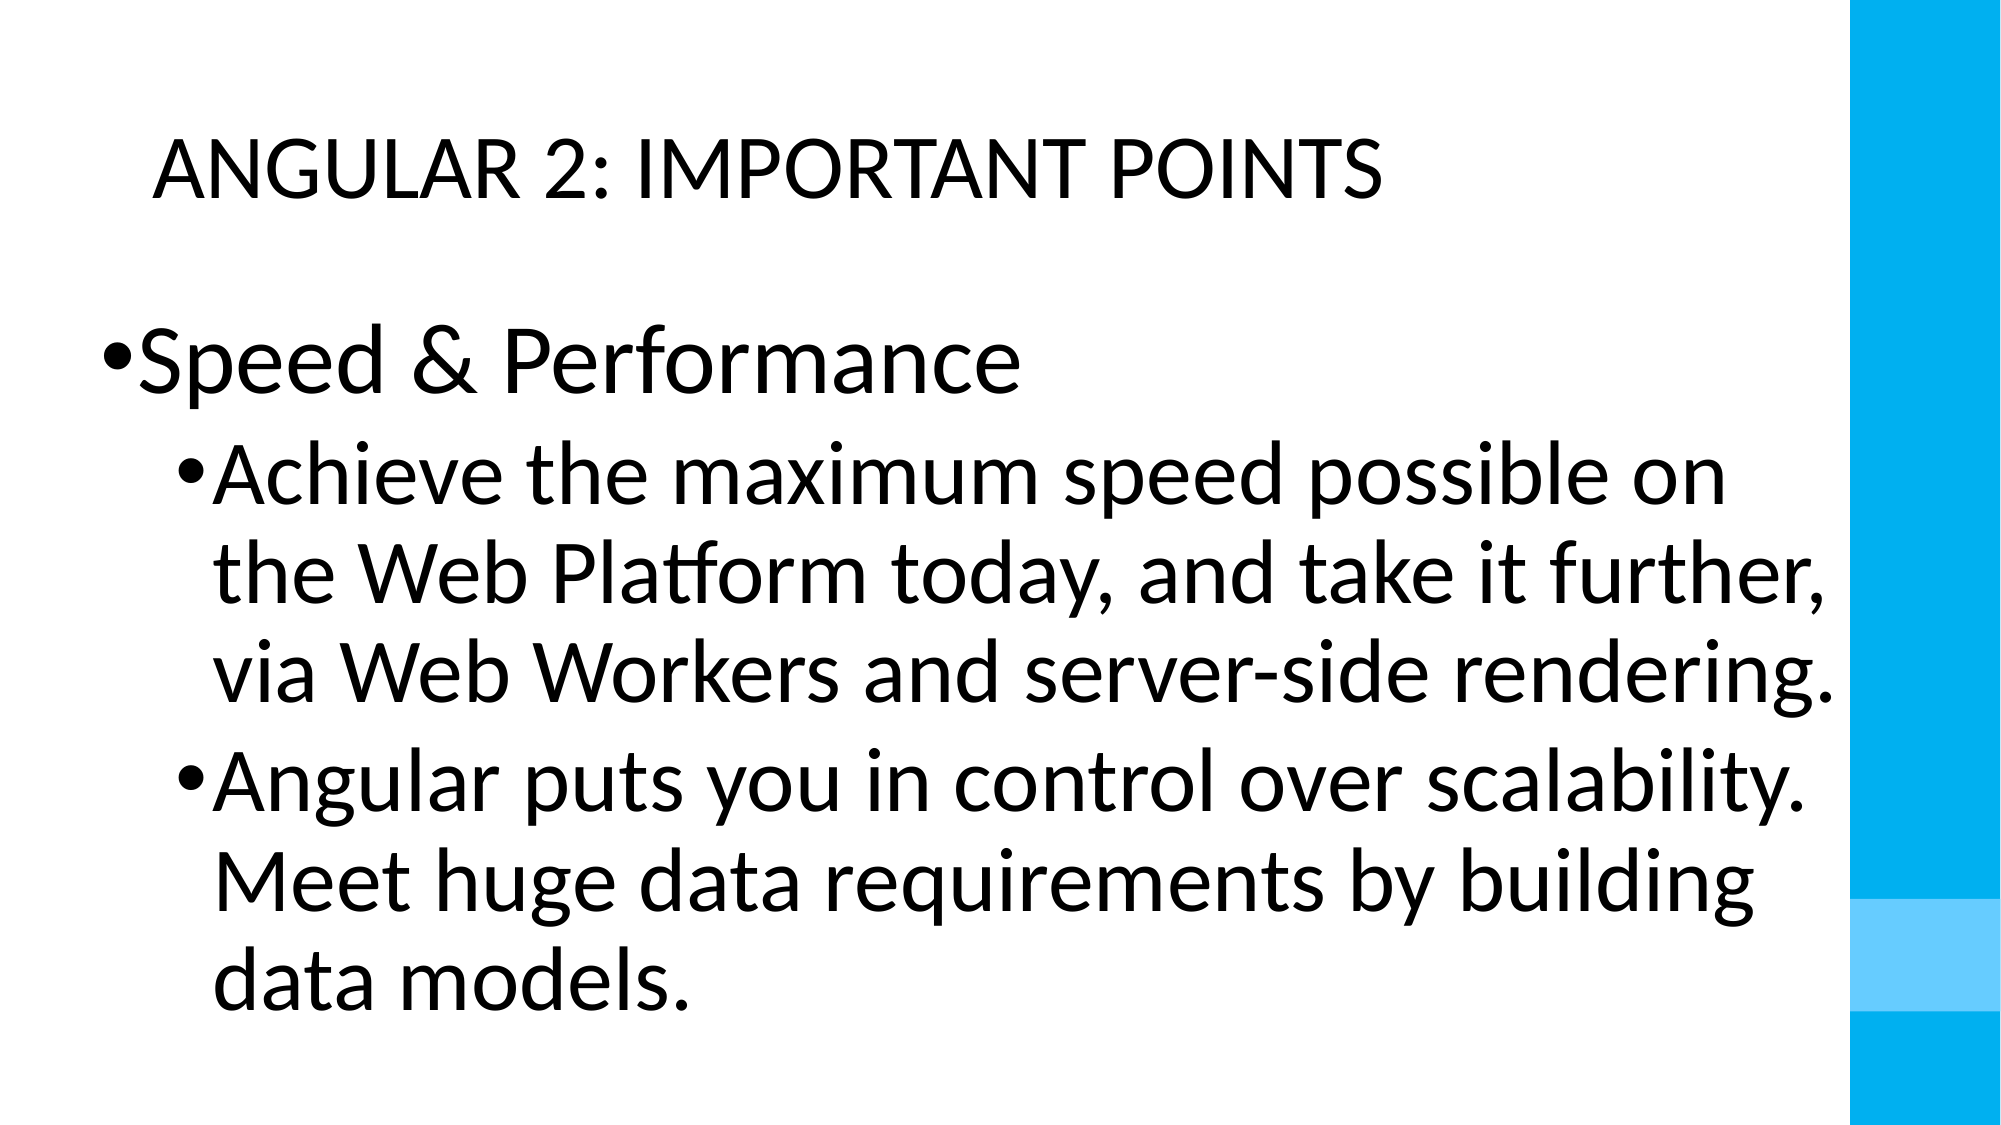

# ANGULAR 2: IMPORTANT POINTS
Speed & Performance
Achieve the maximum speed possible on the Web Platform today, and take it further, via Web Workers and server-side rendering.
Angular puts you in control over scalability. Meet huge data requirements by building data models.